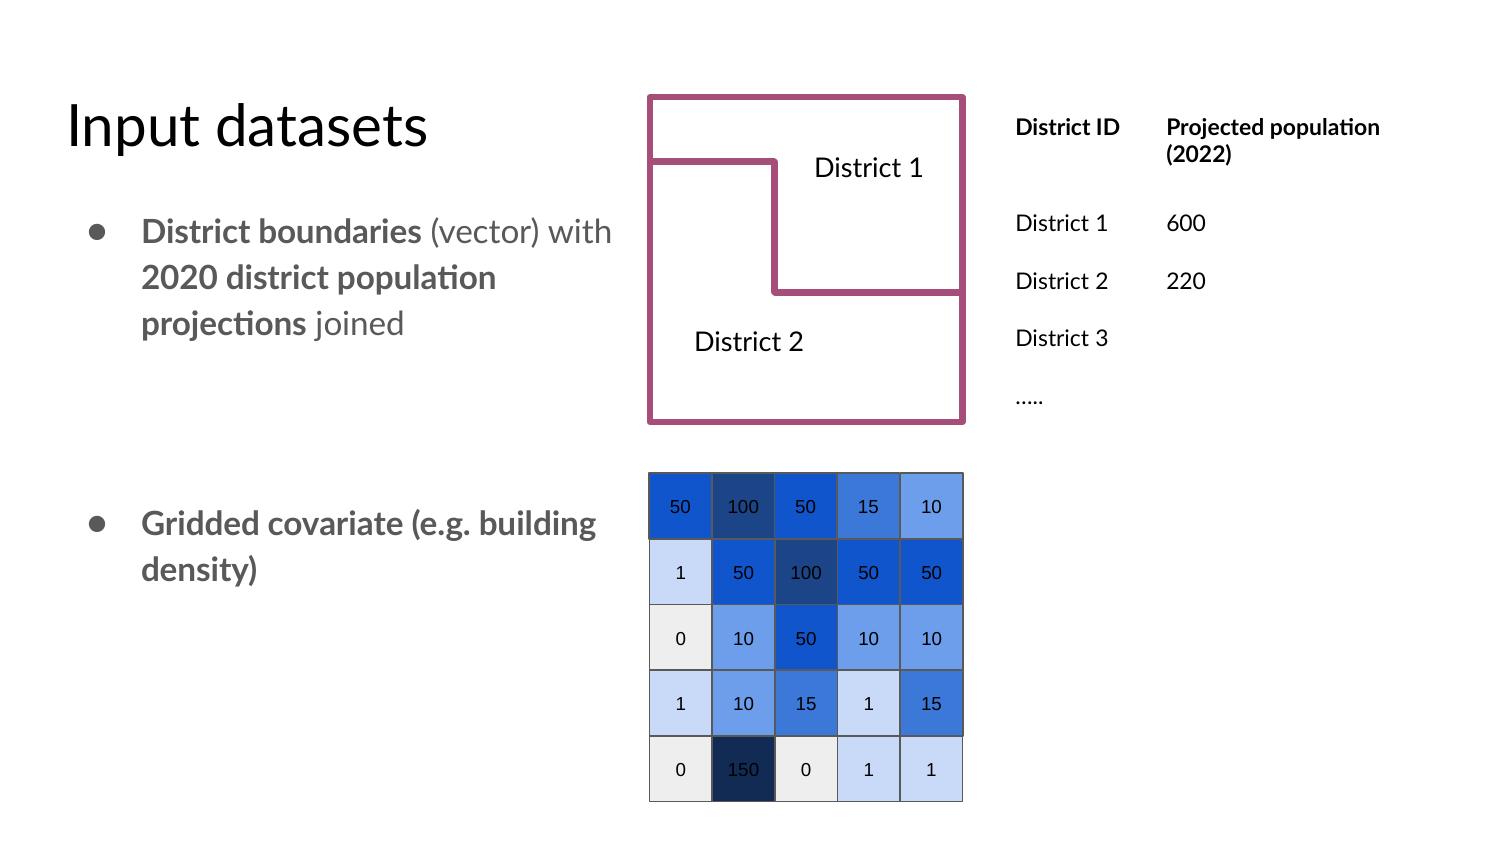

# Input datasets

| District ID | Projected population (2022) |
| --- | --- |
| District 1 | 600 |
| District 2 | 220 |
| District 3 |  |
| ….. |  |
District 1

District boundaries (vector) with 2020 district population projections joined

Gridded covariate (e.g. building density)

District 2

10
15
50
100
50
1
50
100
50
0
10
50
10
1
10
15
1
0
150
0
1
50
10
15
1